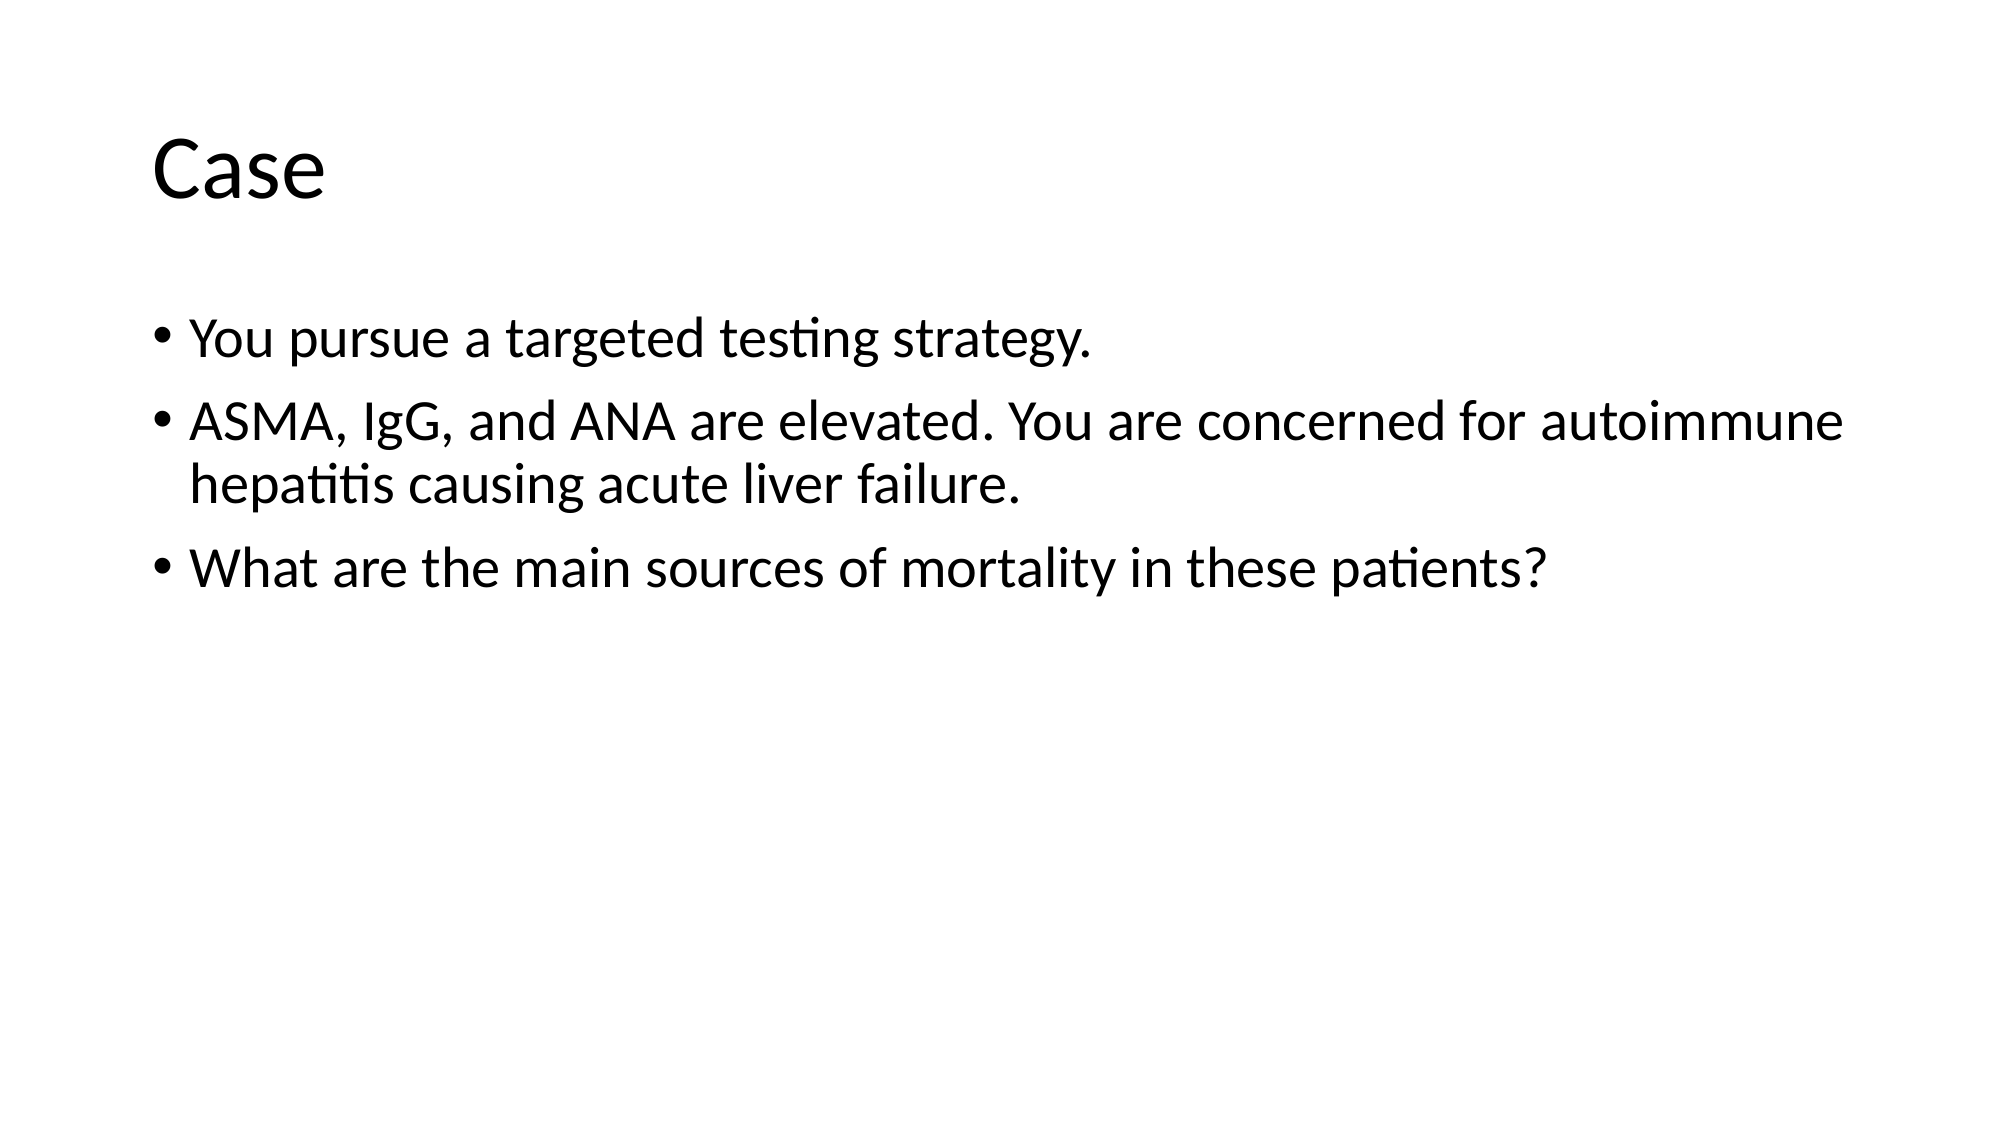

# Case
You pursue a targeted testing strategy.
ASMA, IgG, and ANA are elevated. You are concerned for autoimmune hepatitis causing acute liver failure.
What are the main sources of mortality in these patients?